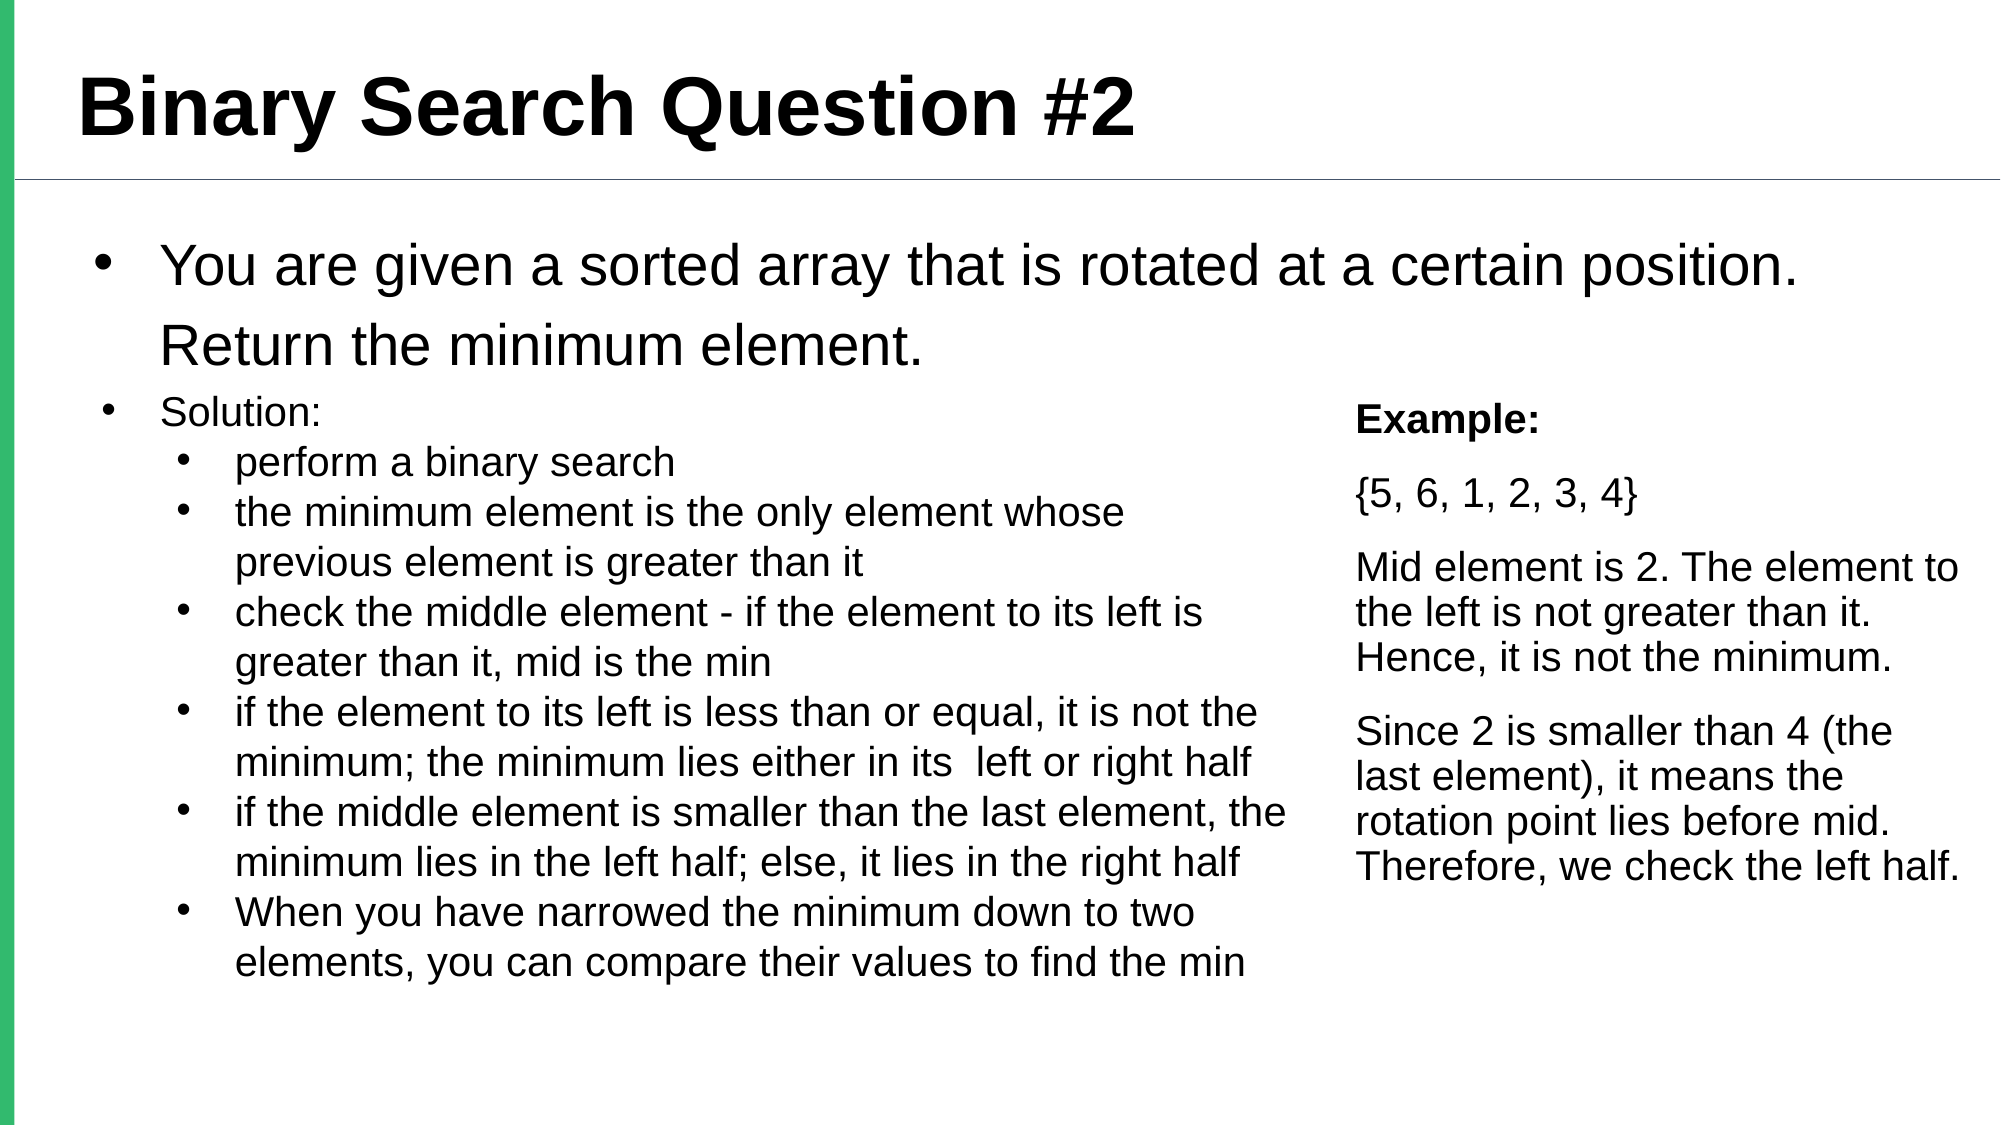

Binary Search Question #2

You are given a sorted array that is rotated at a certain position. Return the minimum element.
Solution:
perform a binary search
the minimum element is the only element whose
previous element is greater than it
check the middle element - if the element to its left is
greater than it, mid is the min
if the element to its left is less than or equal, it is not the
minimum; the minimum lies either in its  left or right half
if the middle element is smaller than the last element, the
minimum lies in the left half; else, it lies in the right half
When you have narrowed the minimum down to two
elements, you can compare their values to find the min

Example:
{5, 6, 1, 2, 3, 4}
Mid element is 2. The element to the left is not greater than it. Hence, it is not the minimum.
Since 2 is smaller than 4 (the last element), it means the rotation point lies before mid. Therefore, we check the left half.